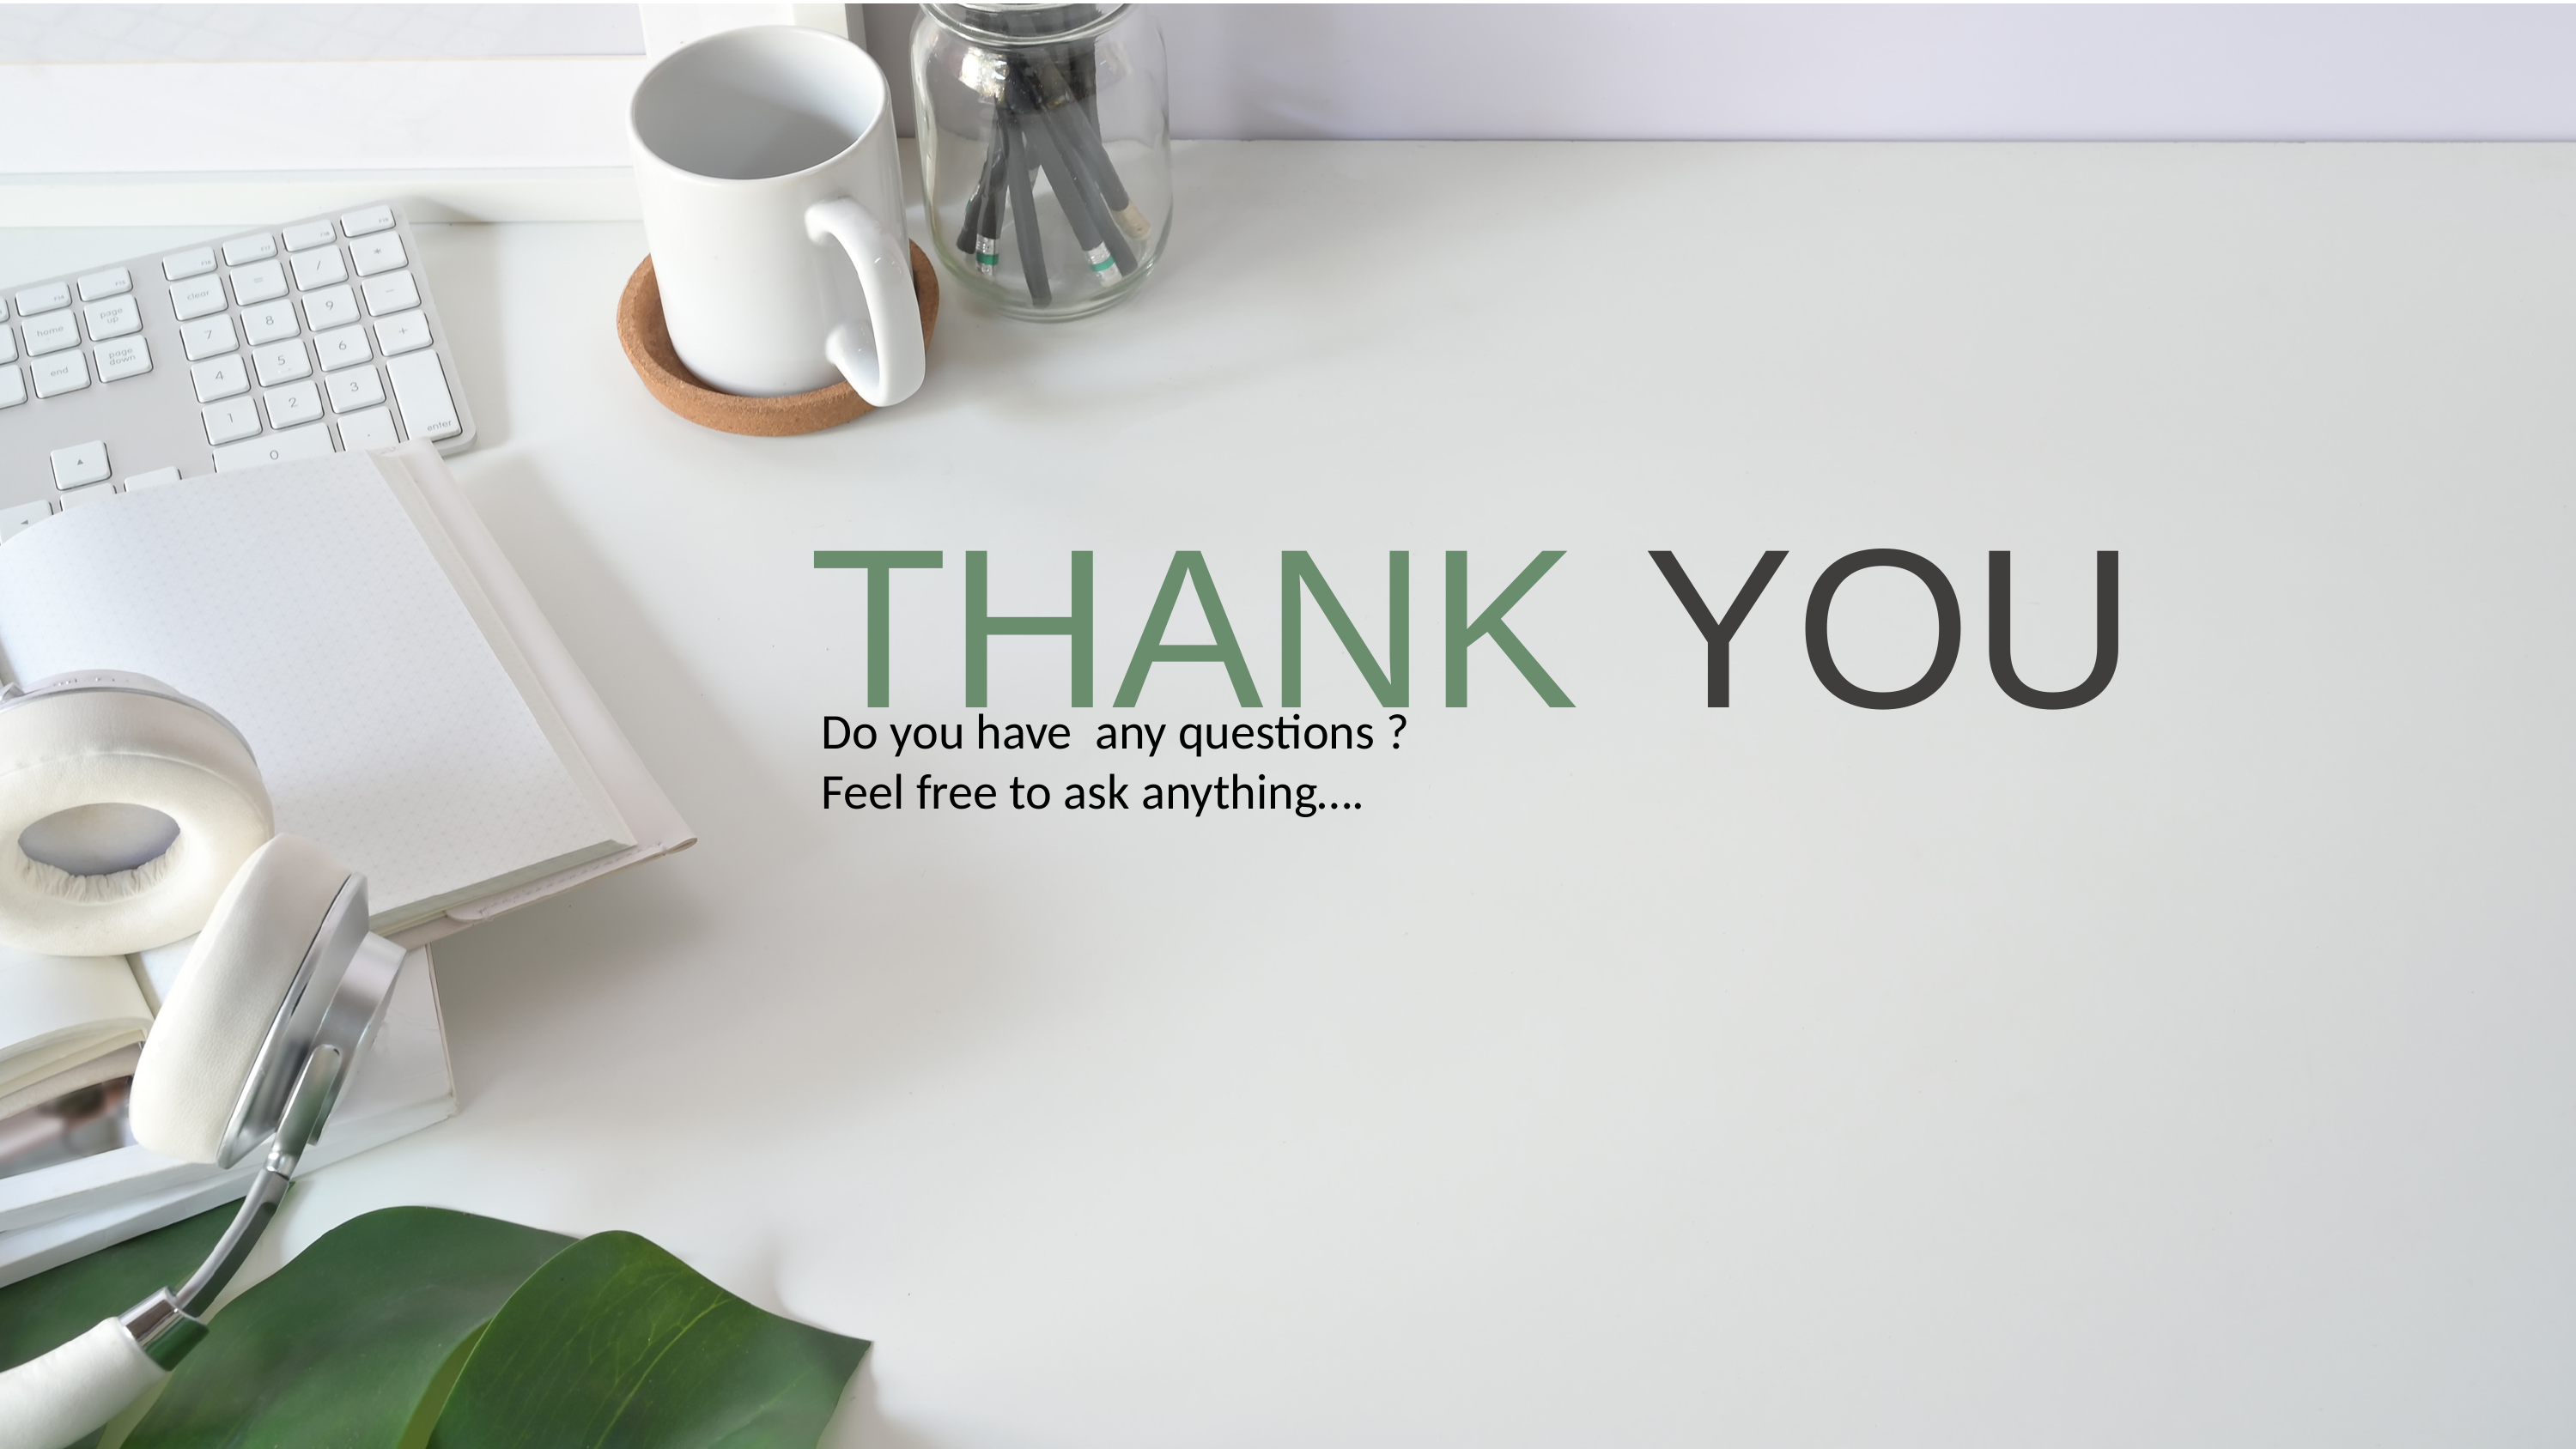

THANK YOU
Do you have  any questions ?
Feel free to ask anything….